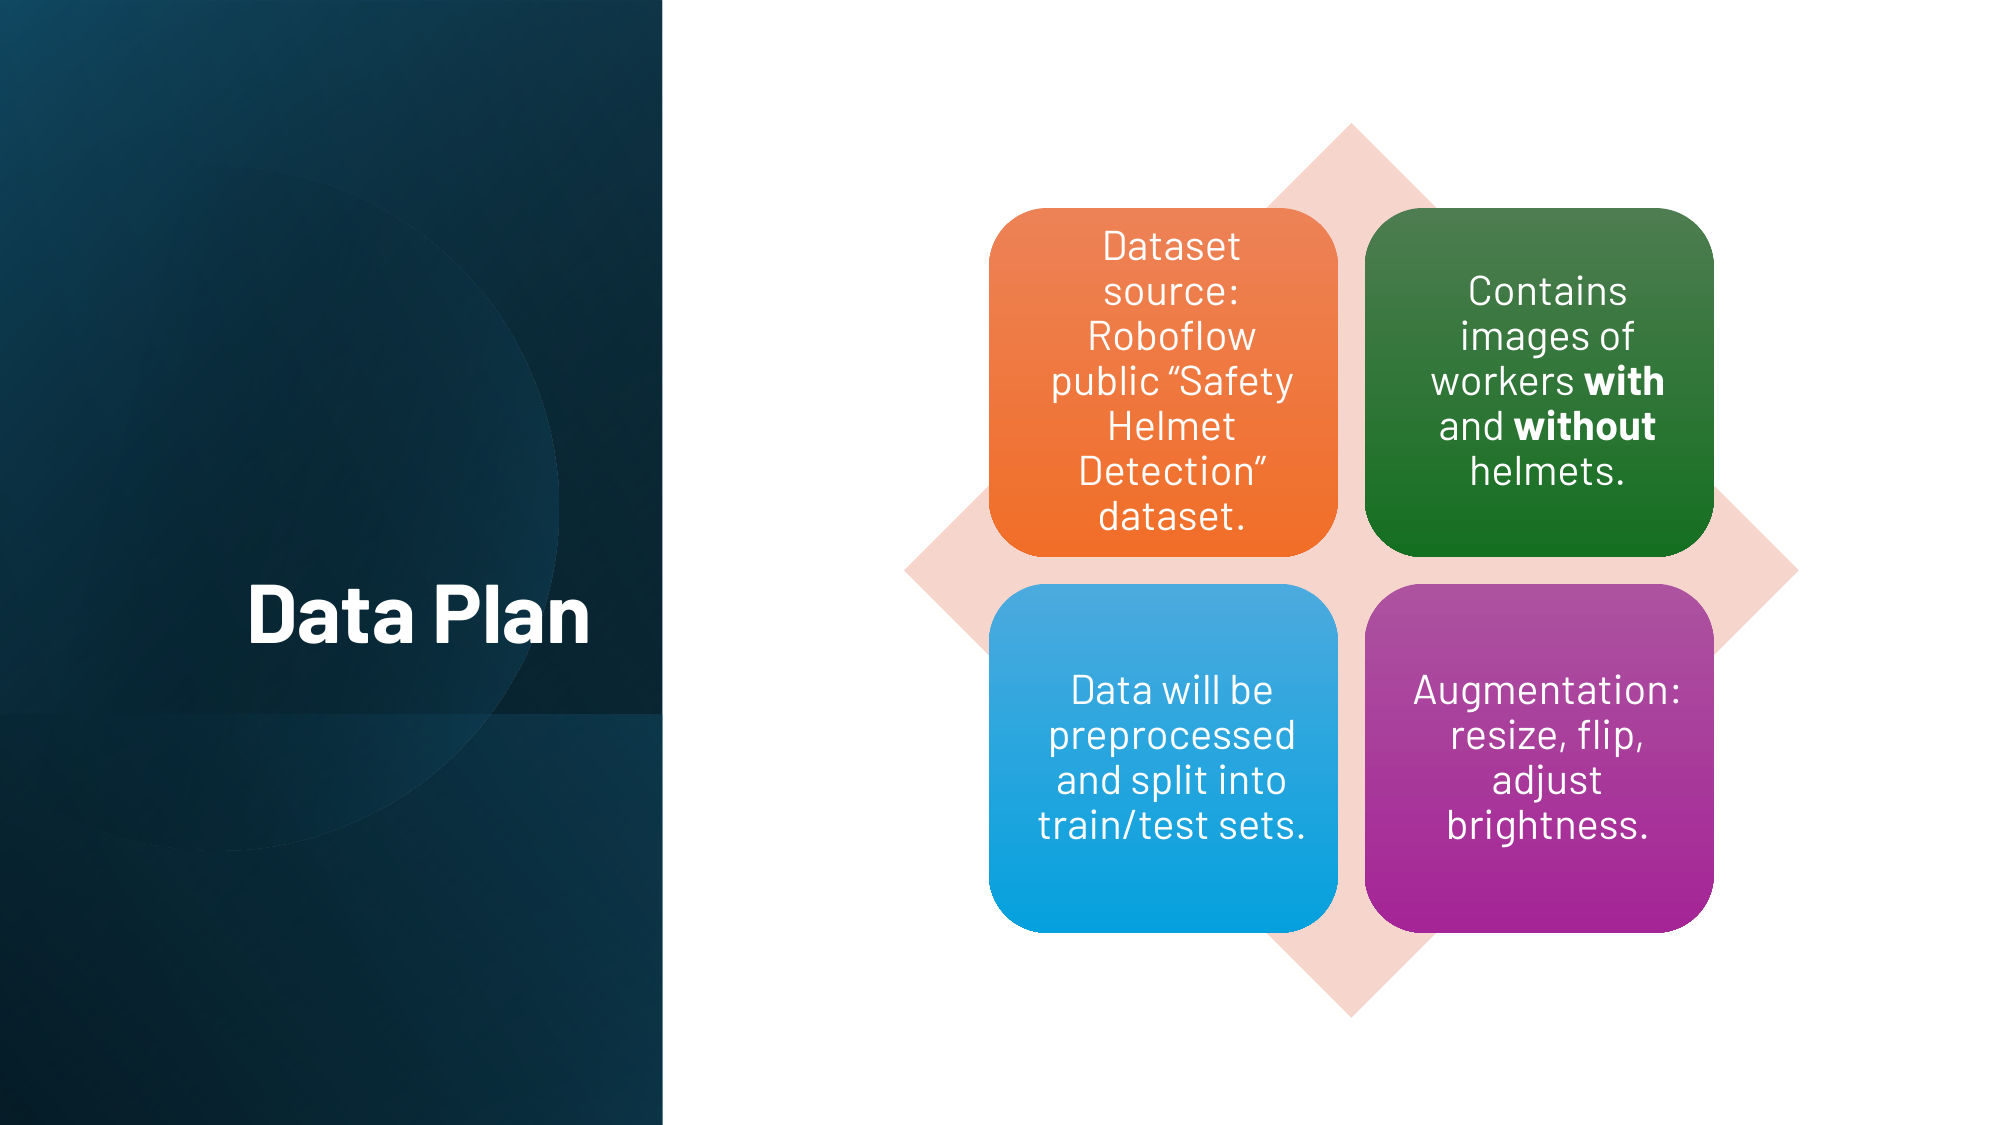

Dataset source: Roboflow public “Safety Helmet Detection” dataset.
Contains images of workers with and without helmets.
Data will be preprocessed and split into train/test sets.
Augmentation: resize, flip, adjust brightness.

# Data Plan